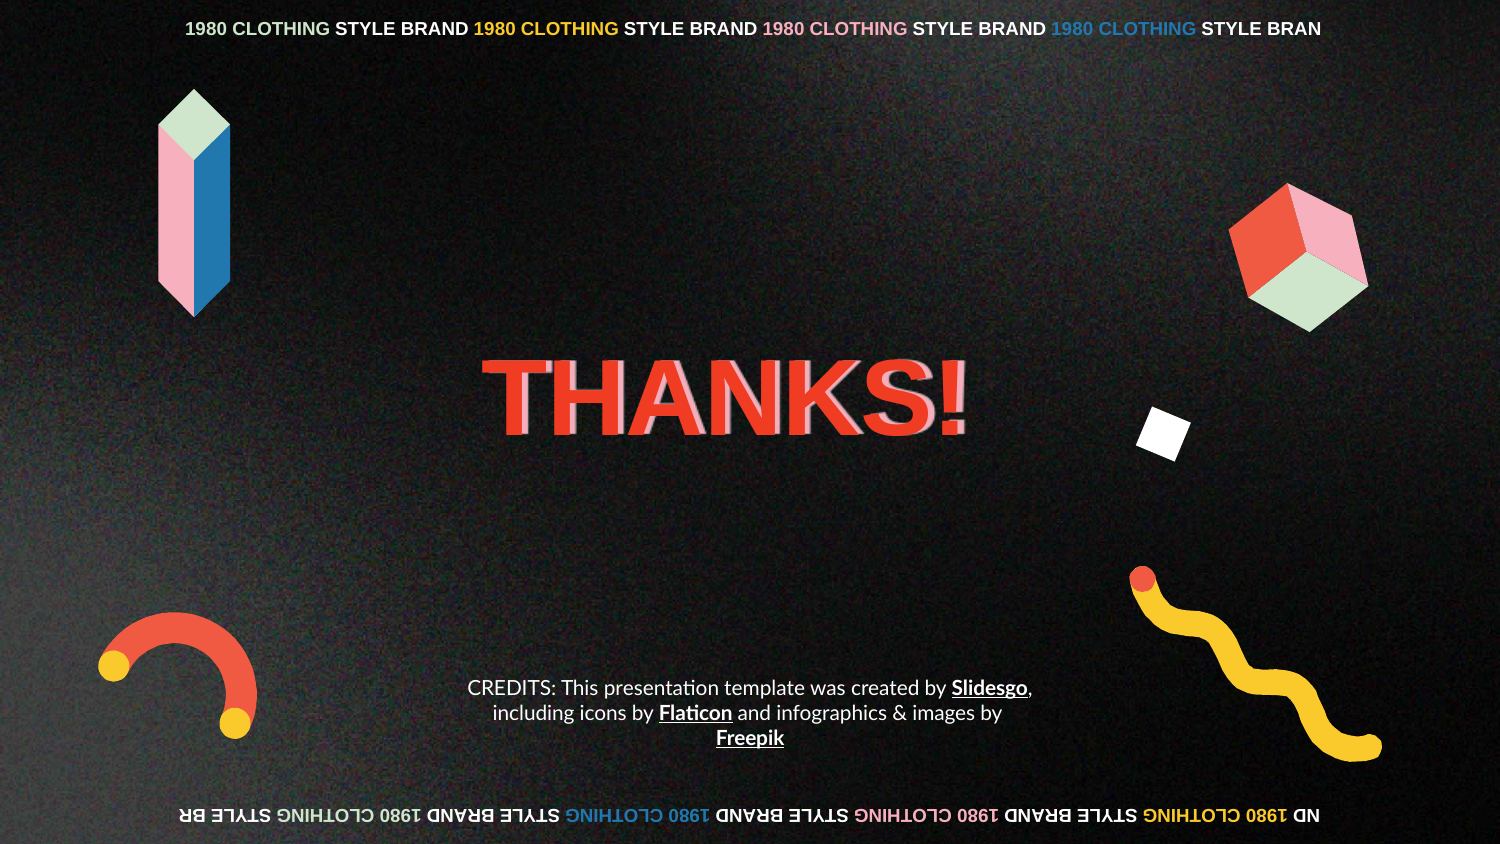

1980 CLOTHING STYLE BRAND 1980 CLOTHING STYLE BRAND 1980 CLOTHING STYLE BRAND 1980 CLOTHING STYLE BRAN

# THANKS!

ND 1980 CLOTHING STYLE BRAND 1980 CLOTHING STYLE BRAND 1980 CLOTHING STYLE BRAND 1980 CLOTHING STYLE BR